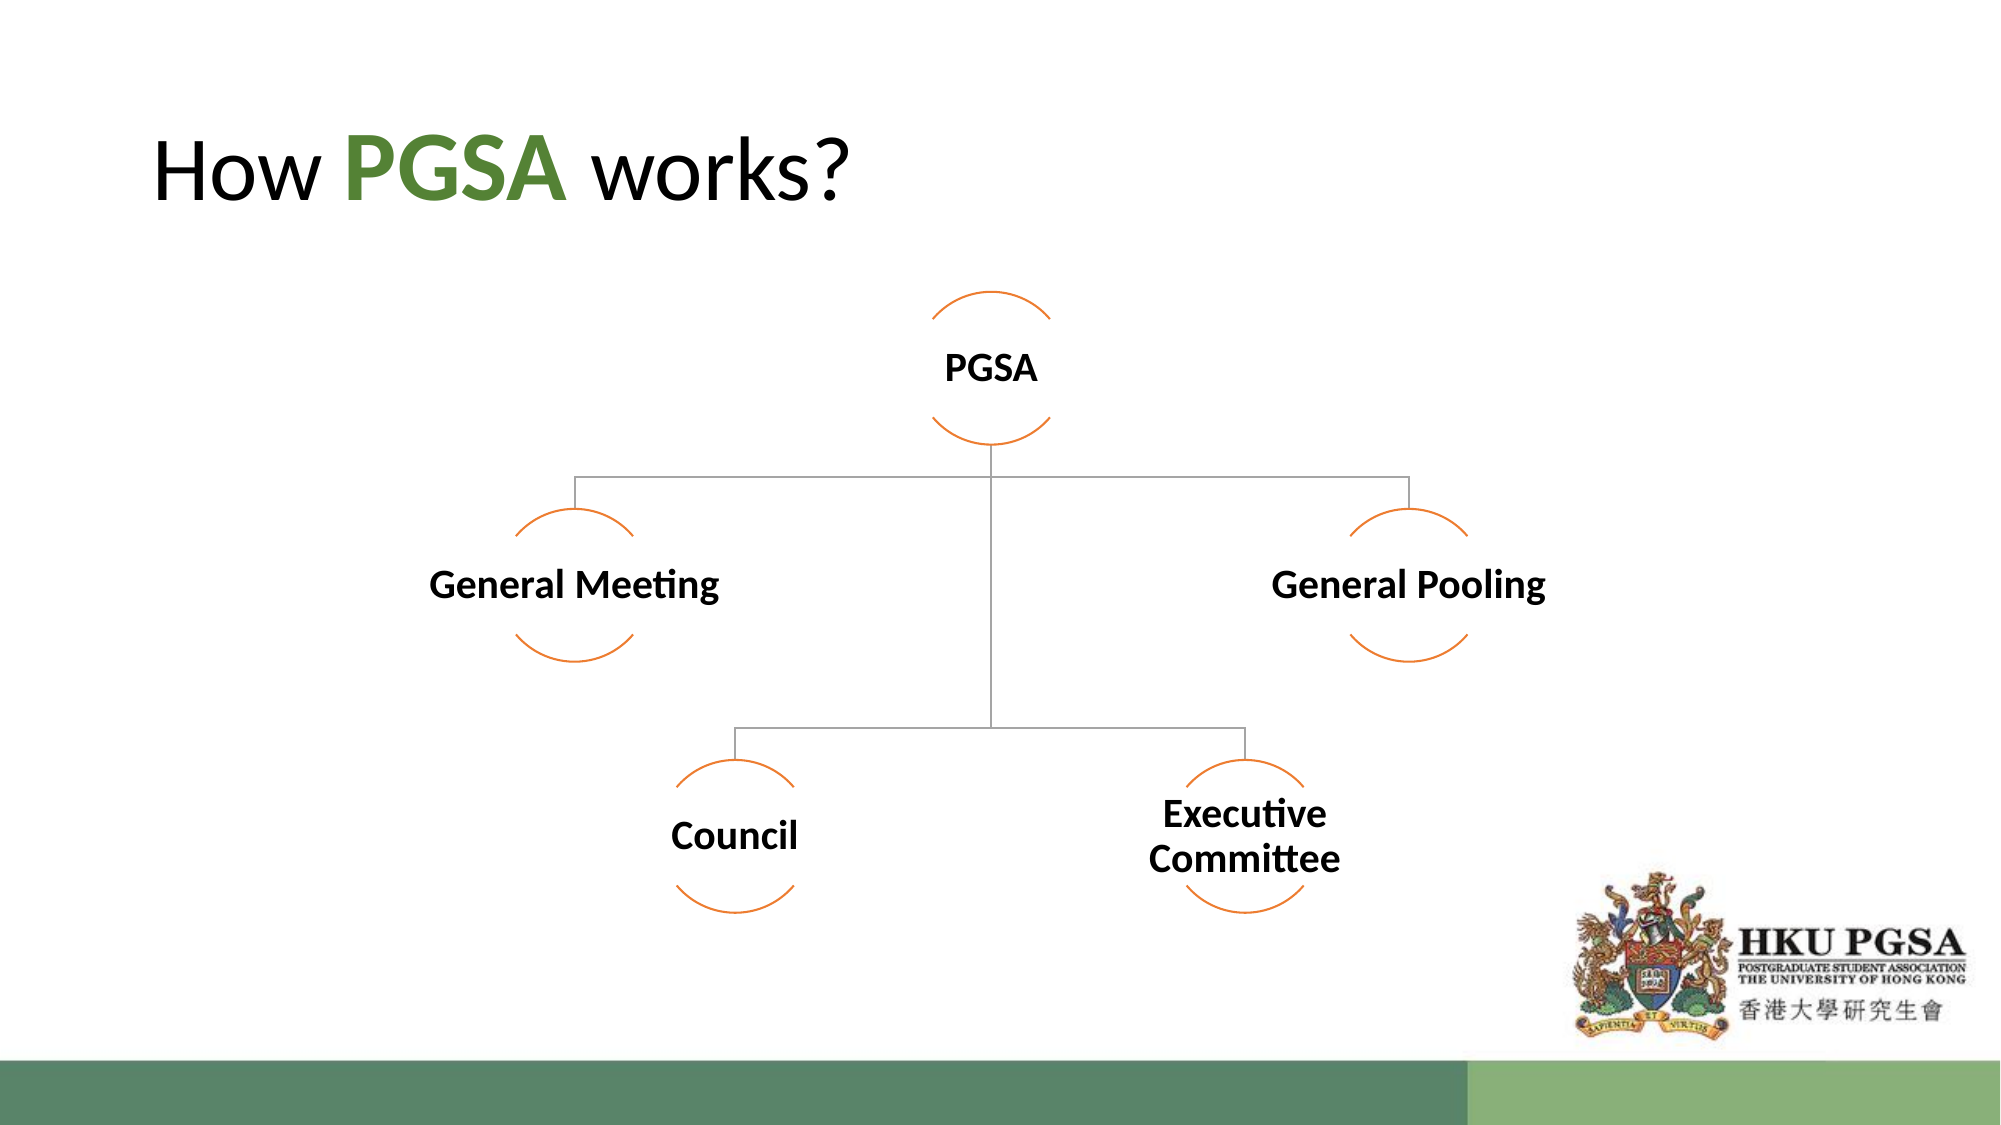

# How PGSA works?

PGSA

General Meeting

General Pooling

Council

Executive Committee